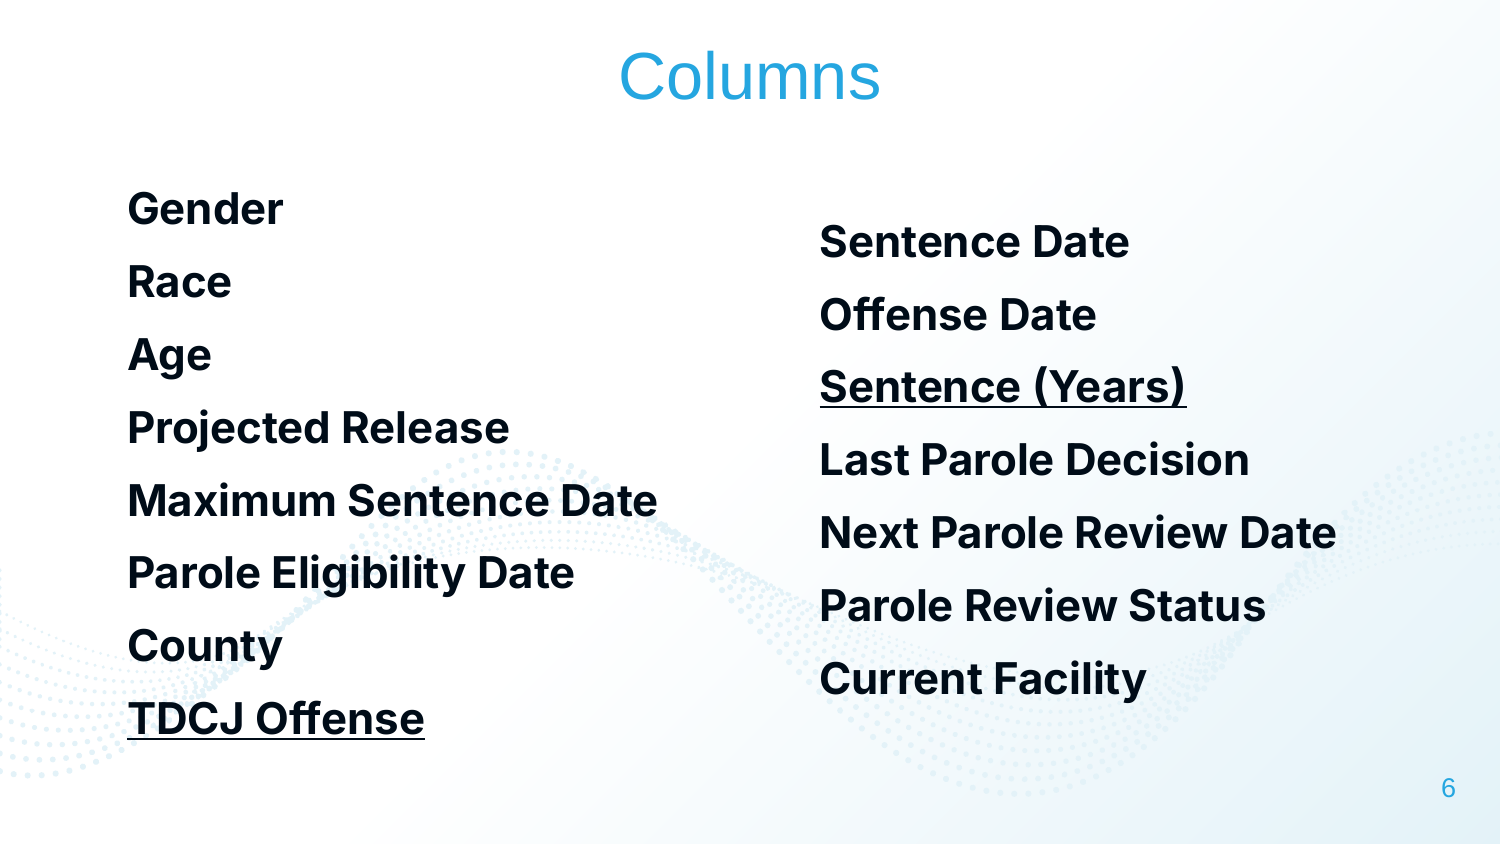

# Columns
Gender
Race
Age
Projected Release
Maximum Sentence Date
Parole Eligibility Date
County
TDCJ Offense
Sentence Date
Offense Date
Sentence (Years)
Last Parole Decision
Next Parole Review Date
Parole Review Status
Current Facility
6